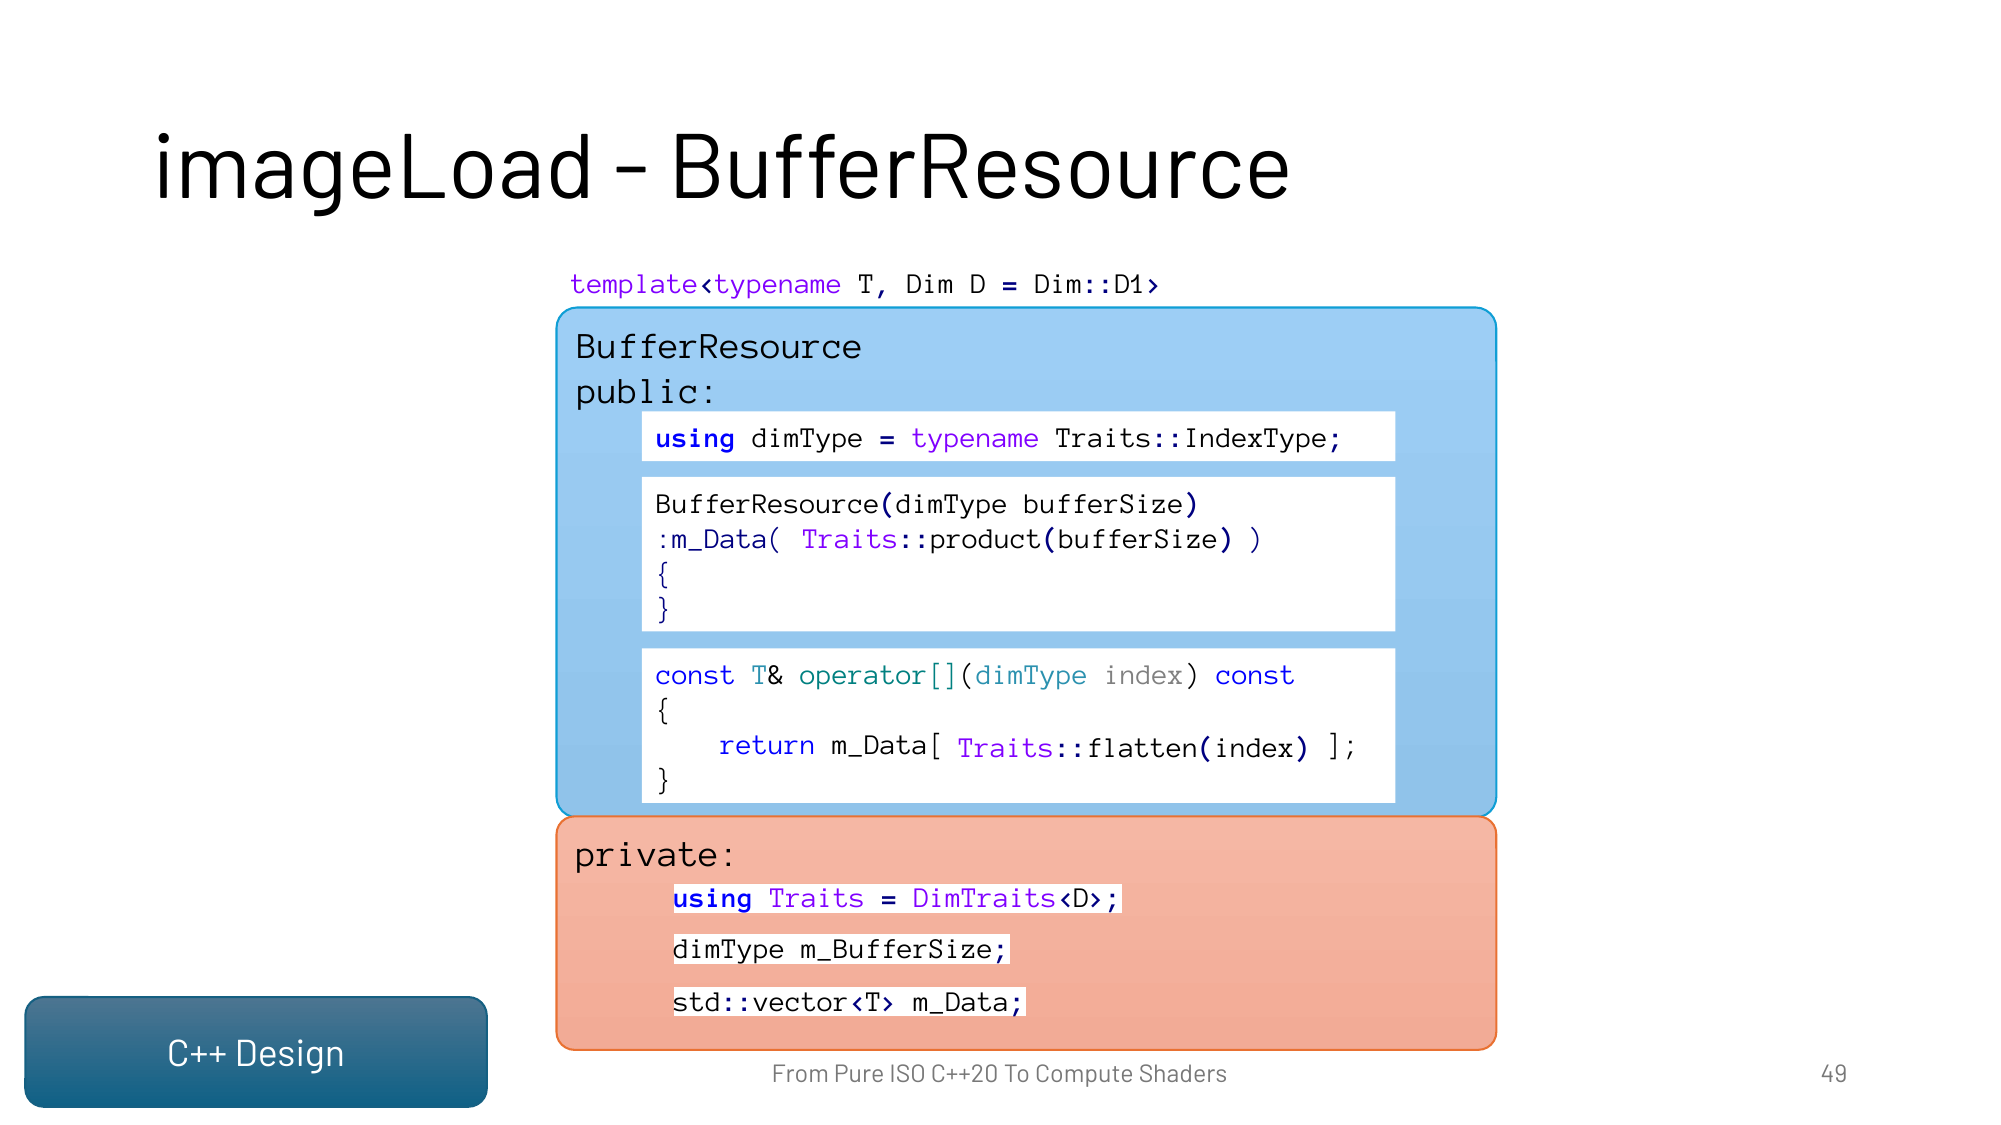

# imageLoad - BufferResource
template<typename T, Dim D = Dim::D1>
BufferResource
public:
using dimType = typename Traits::IndexType;
BufferResource(dimType bufferSize)
:m_Data(                             )
{
}
Traits::product(bufferSize)
const T& operator[](dimType index) const
{
    return m_Data[                        ];
}
Traits::flatten(index)
private:
dimType m_BufferSize;
std::vector<T> m_Data;
using Traits = DimTraits<D>;
C++ Design
From Pure ISO C++20 To Compute Shaders
49